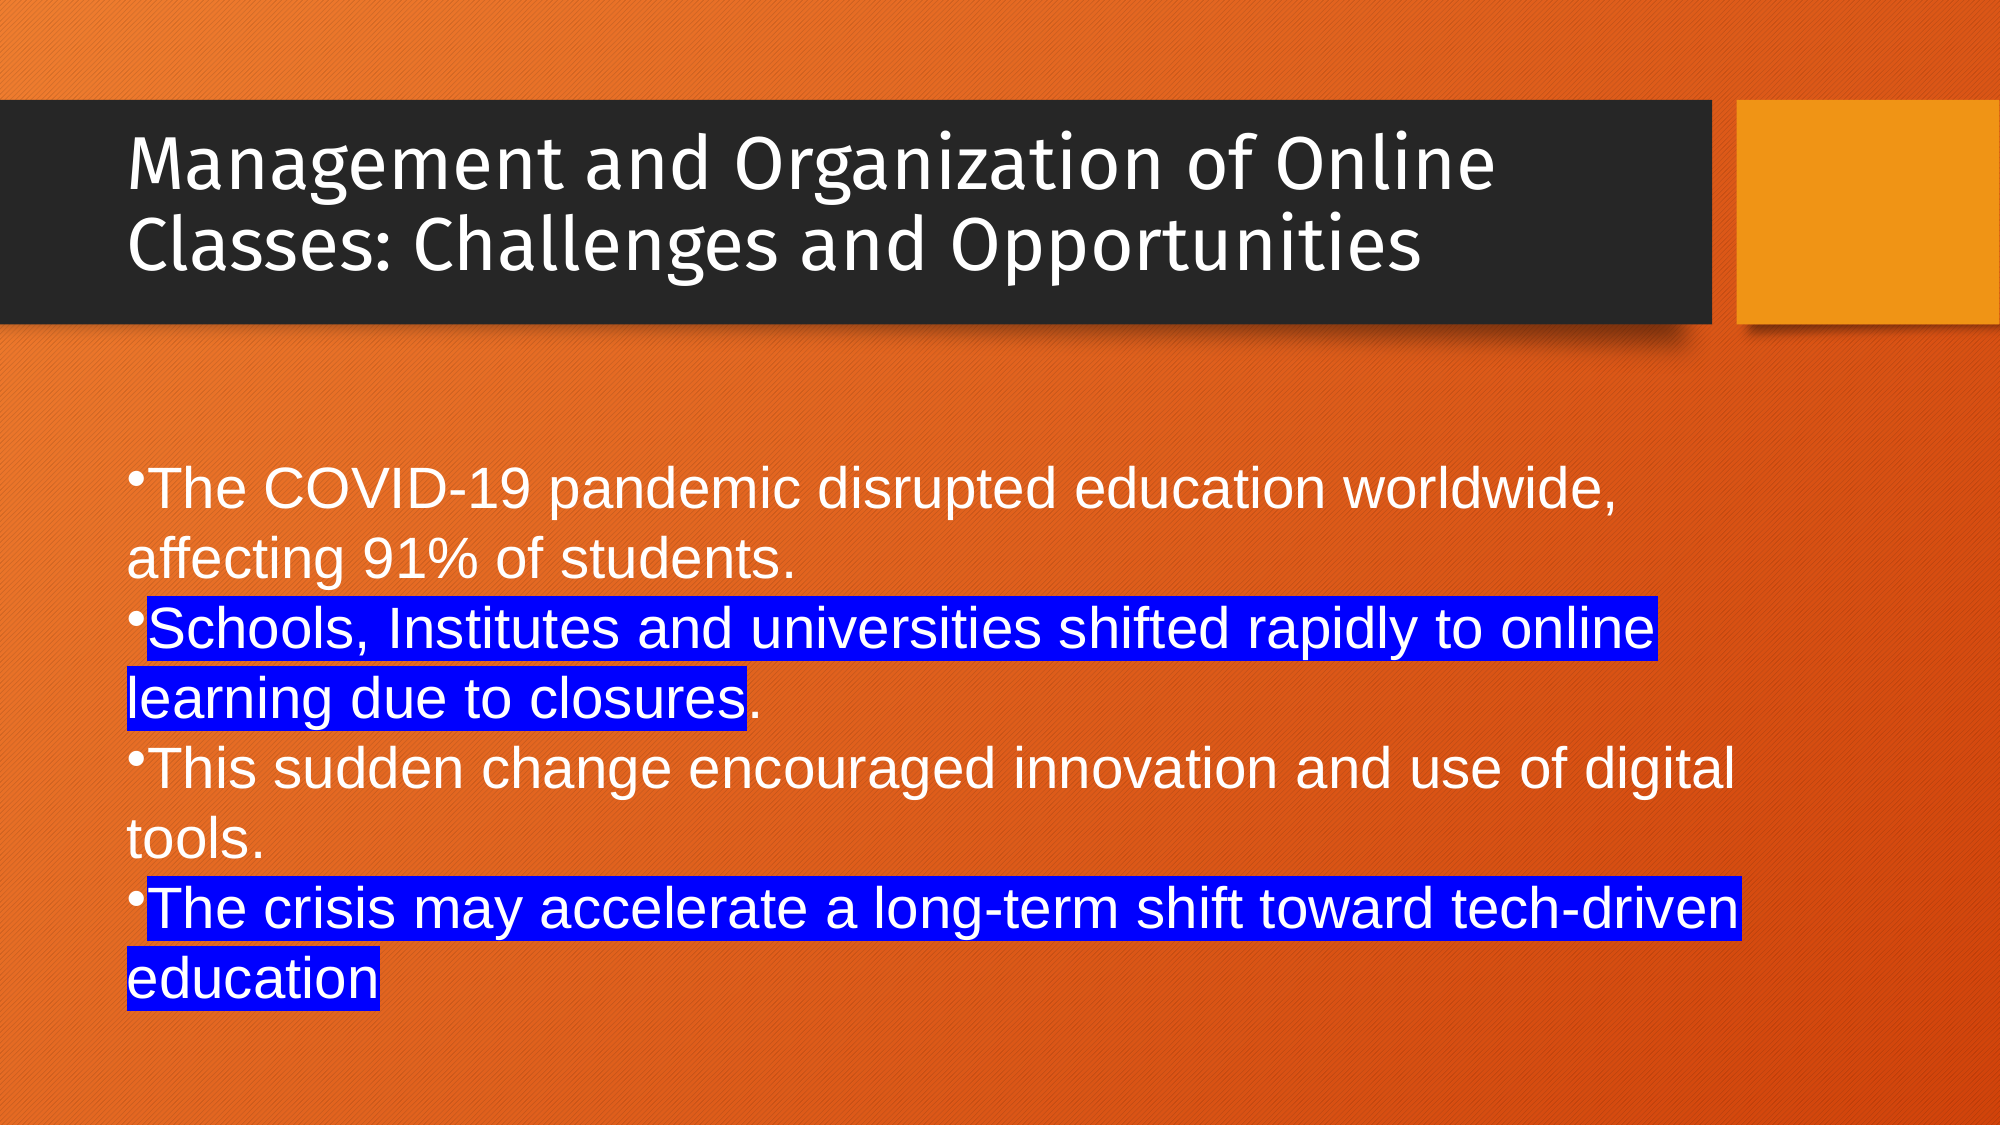

# Management and Organization of Online Classes: Challenges and Opportunities
The COVID-19 pandemic disrupted education worldwide, affecting 91% of students.
Schools, Institutes and universities shifted rapidly to online learning due to closures.
This sudden change encouraged innovation and use of digital tools.
The crisis may accelerate a long-term shift toward tech-driven education